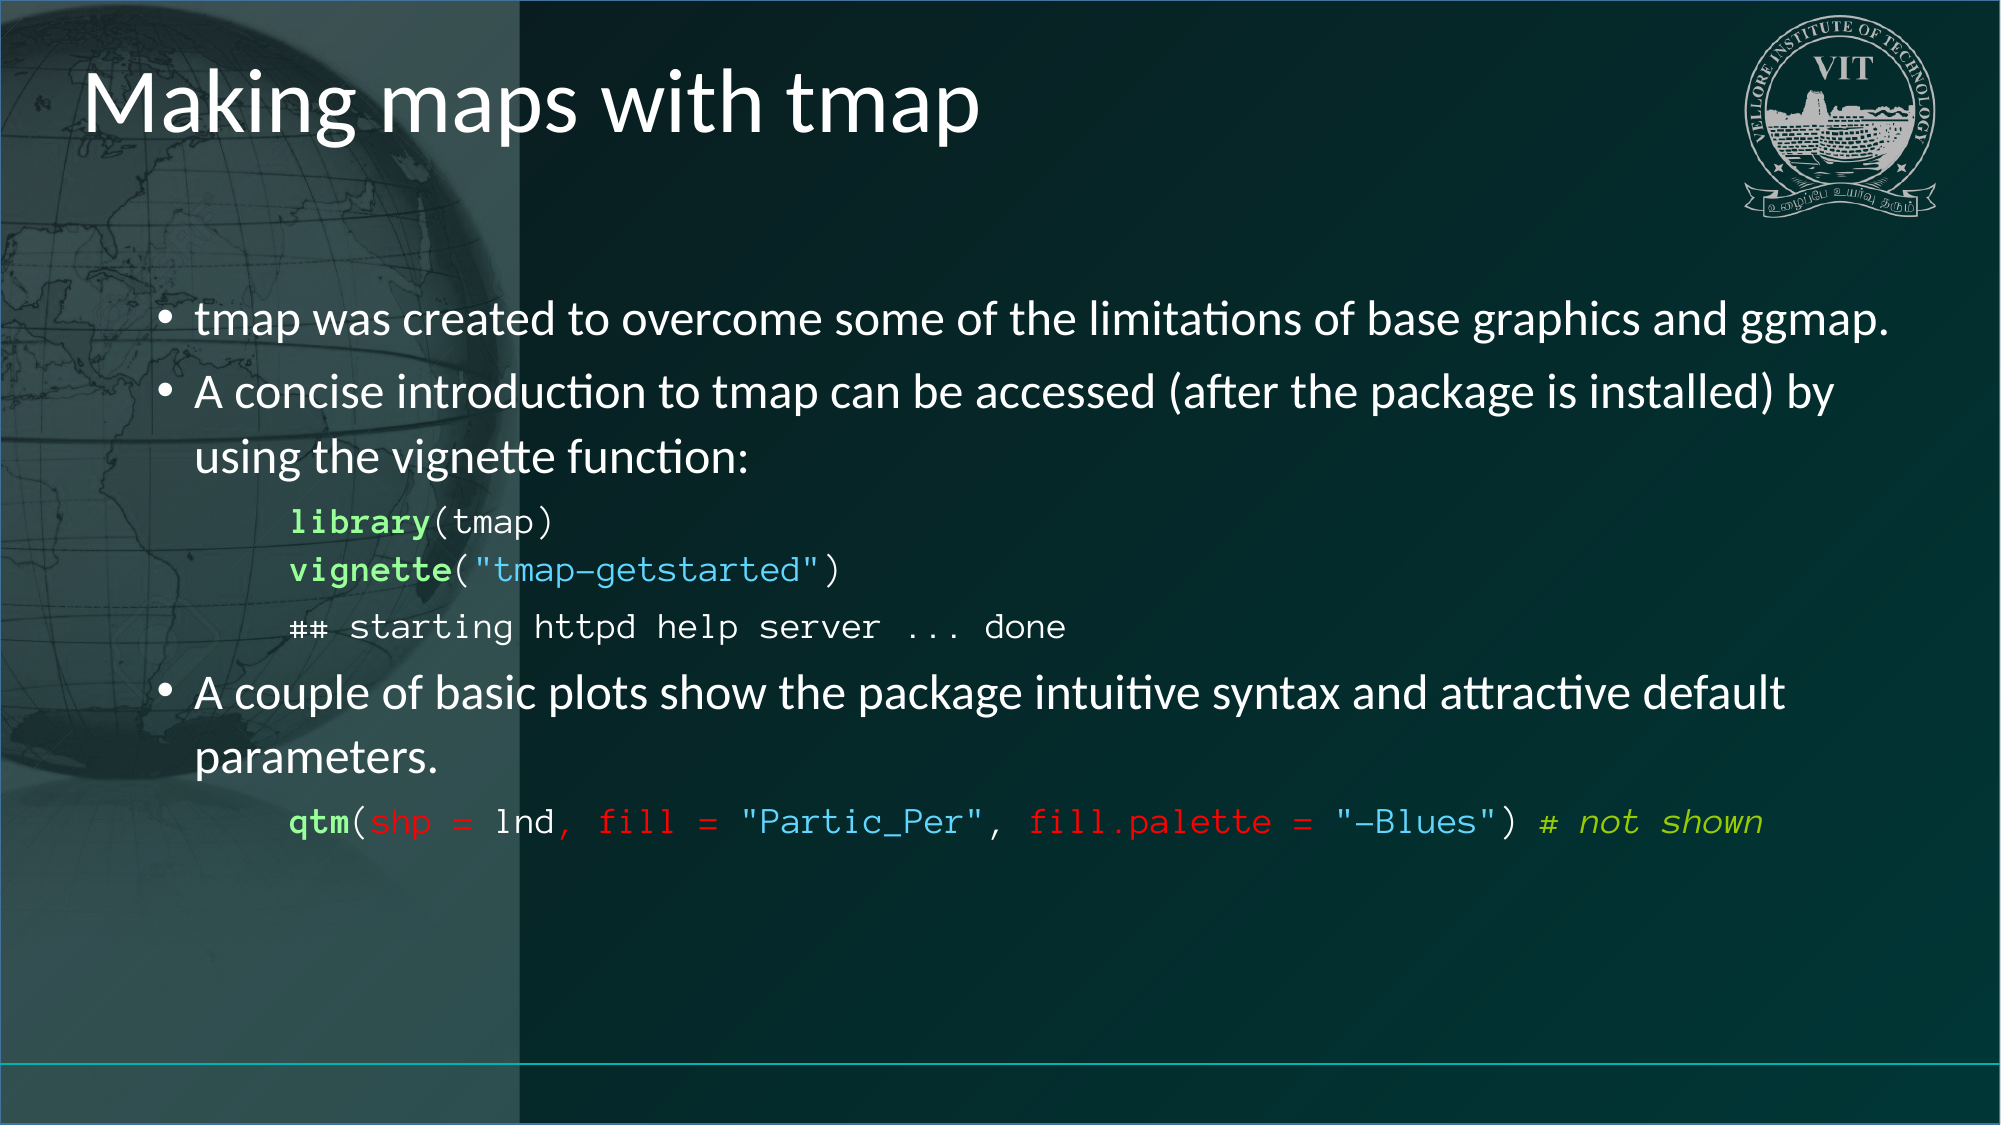

# Making maps with tmap
tmap was created to overcome some of the limitations of base graphics and ggmap.
A concise introduction to tmap can be accessed (after the package is installed) by using the vignette function:
library(tmap)
vignette("tmap-getstarted")
## starting httpd help server ... done
A couple of basic plots show the package intuitive syntax and attractive default parameters.
qtm(shp = lnd, fill = "Partic_Per", fill.palette = "-Blues") # not shown